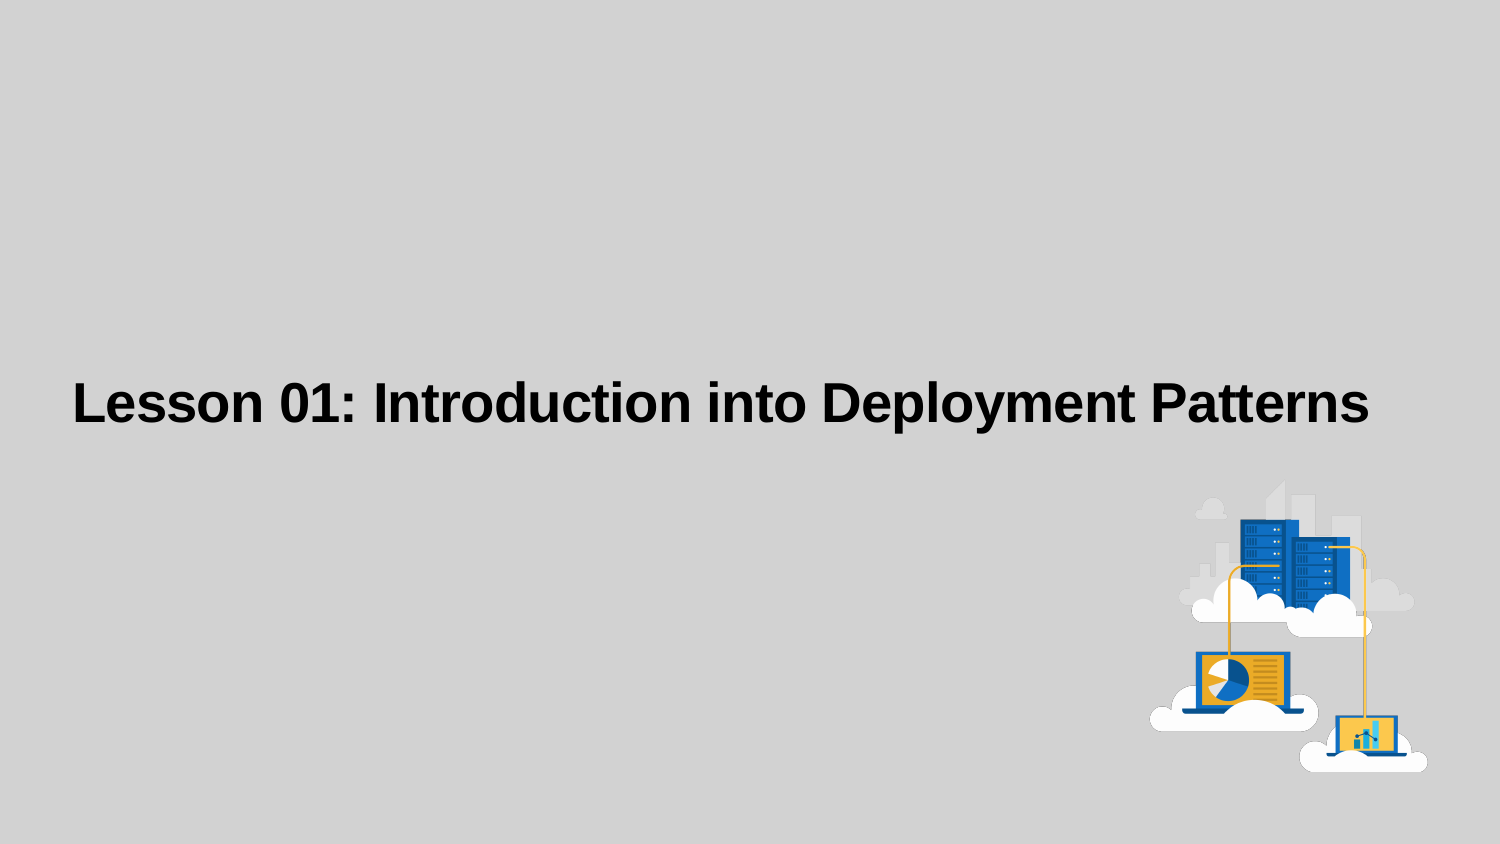

# Lesson 01: Introduction into Deployment Patterns